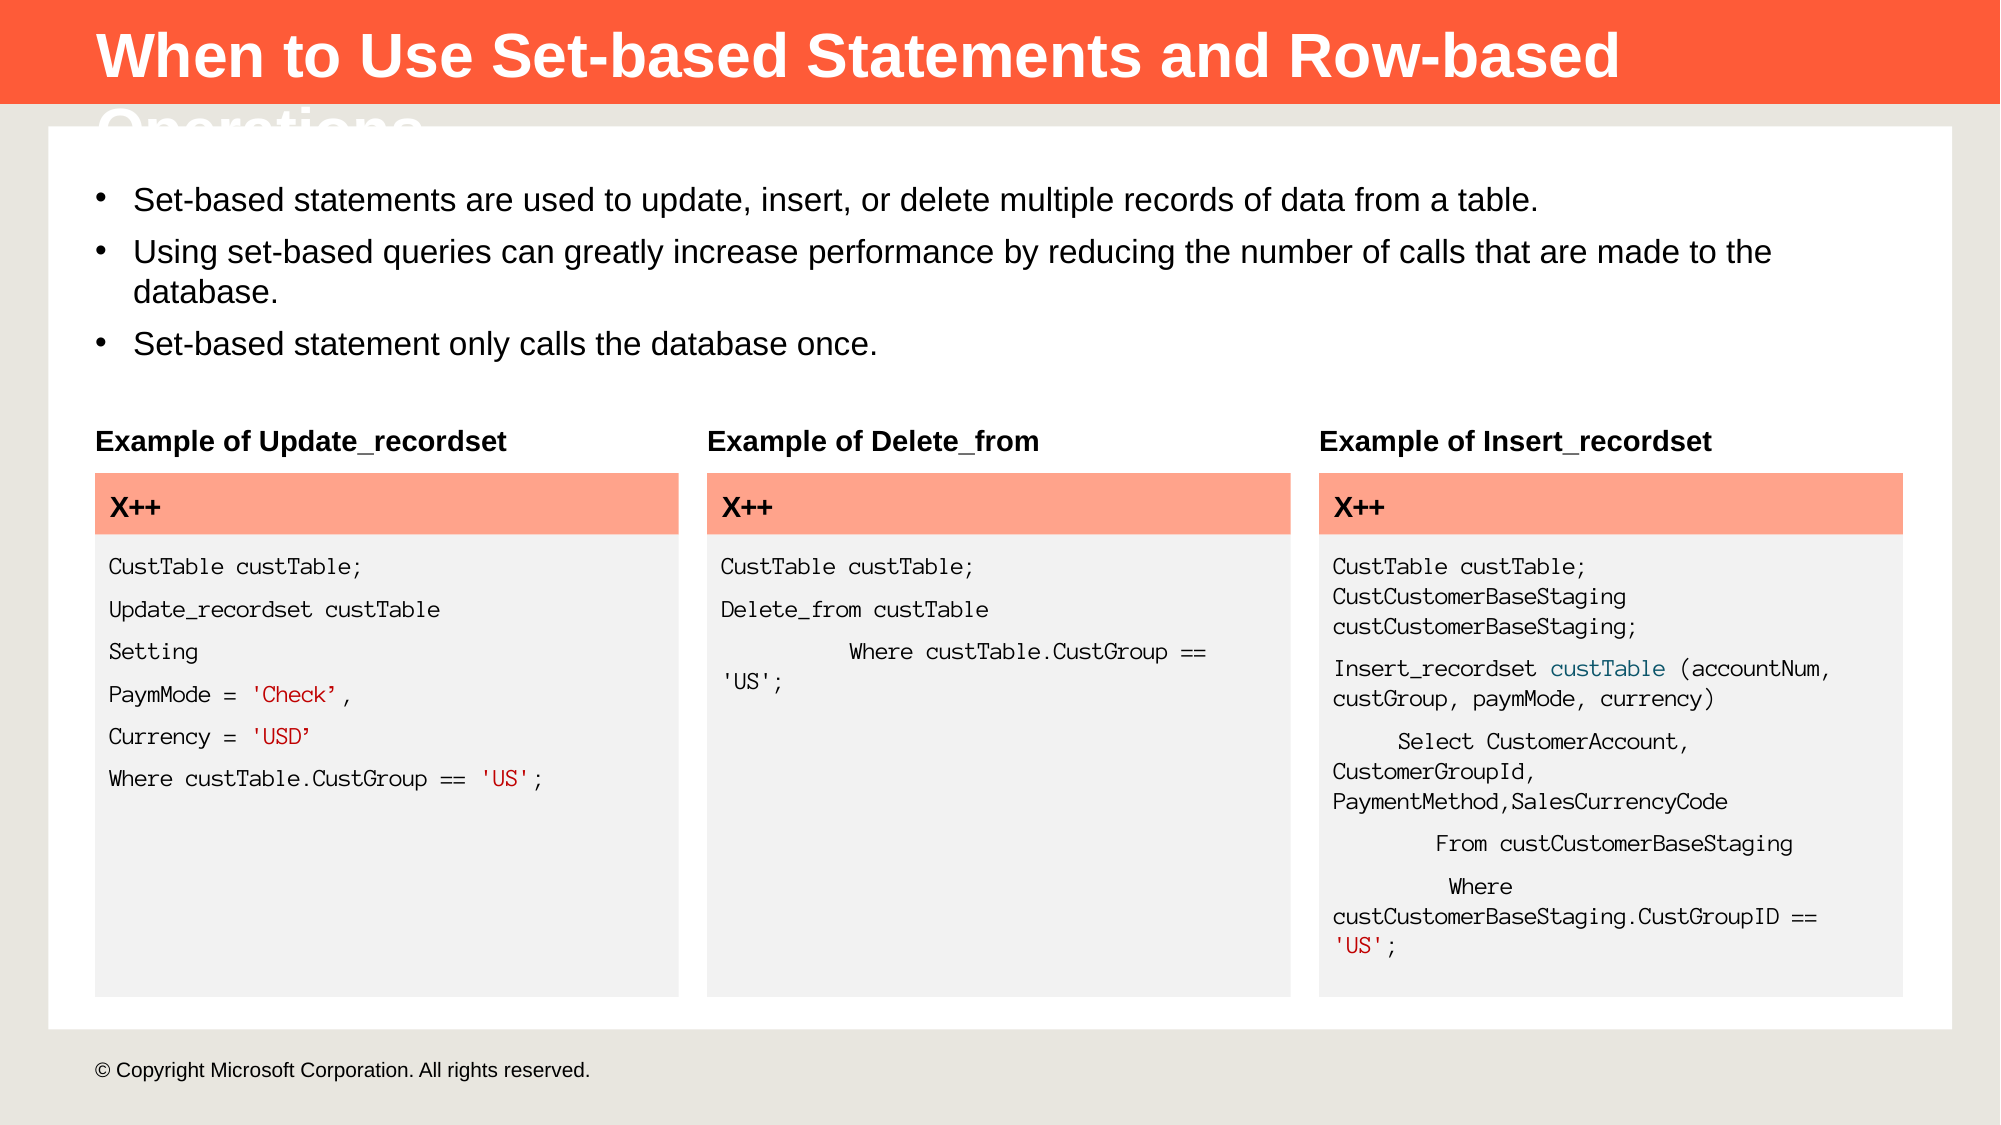

When to Use Set-based Statements and Row-based Operations
Set-based statements are used to update, insert, or delete multiple records of data from a table.
Using set-based queries can greatly increase performance by reducing the number of calls that are made to the database.
Set-based statement only calls the database once.
Example of Update_recordset
Example of Delete_from
Example of Insert_recordset
X++
X++
X++
CustTable custTable;
Update_recordset custTable
Setting
PaymMode = 'Check’,
Currency = 'USD’
Where custTable.CustGroup == 'US';
CustTable custTable;
Delete_from custTable
          Where custTable.CustGroup == 'US';
CustTable custTable; CustCustomerBaseStaging custCustomerBaseStaging;
Insert_recordset custTable (accountNum, custGroup, paymMode, currency)
     Select CustomerAccount,     CustomerGroupId,  PaymentMethod,SalesCurrencyCode
        From custCustomerBaseStaging
         Where    custCustomerBaseStaging.CustGroupID == 'US';